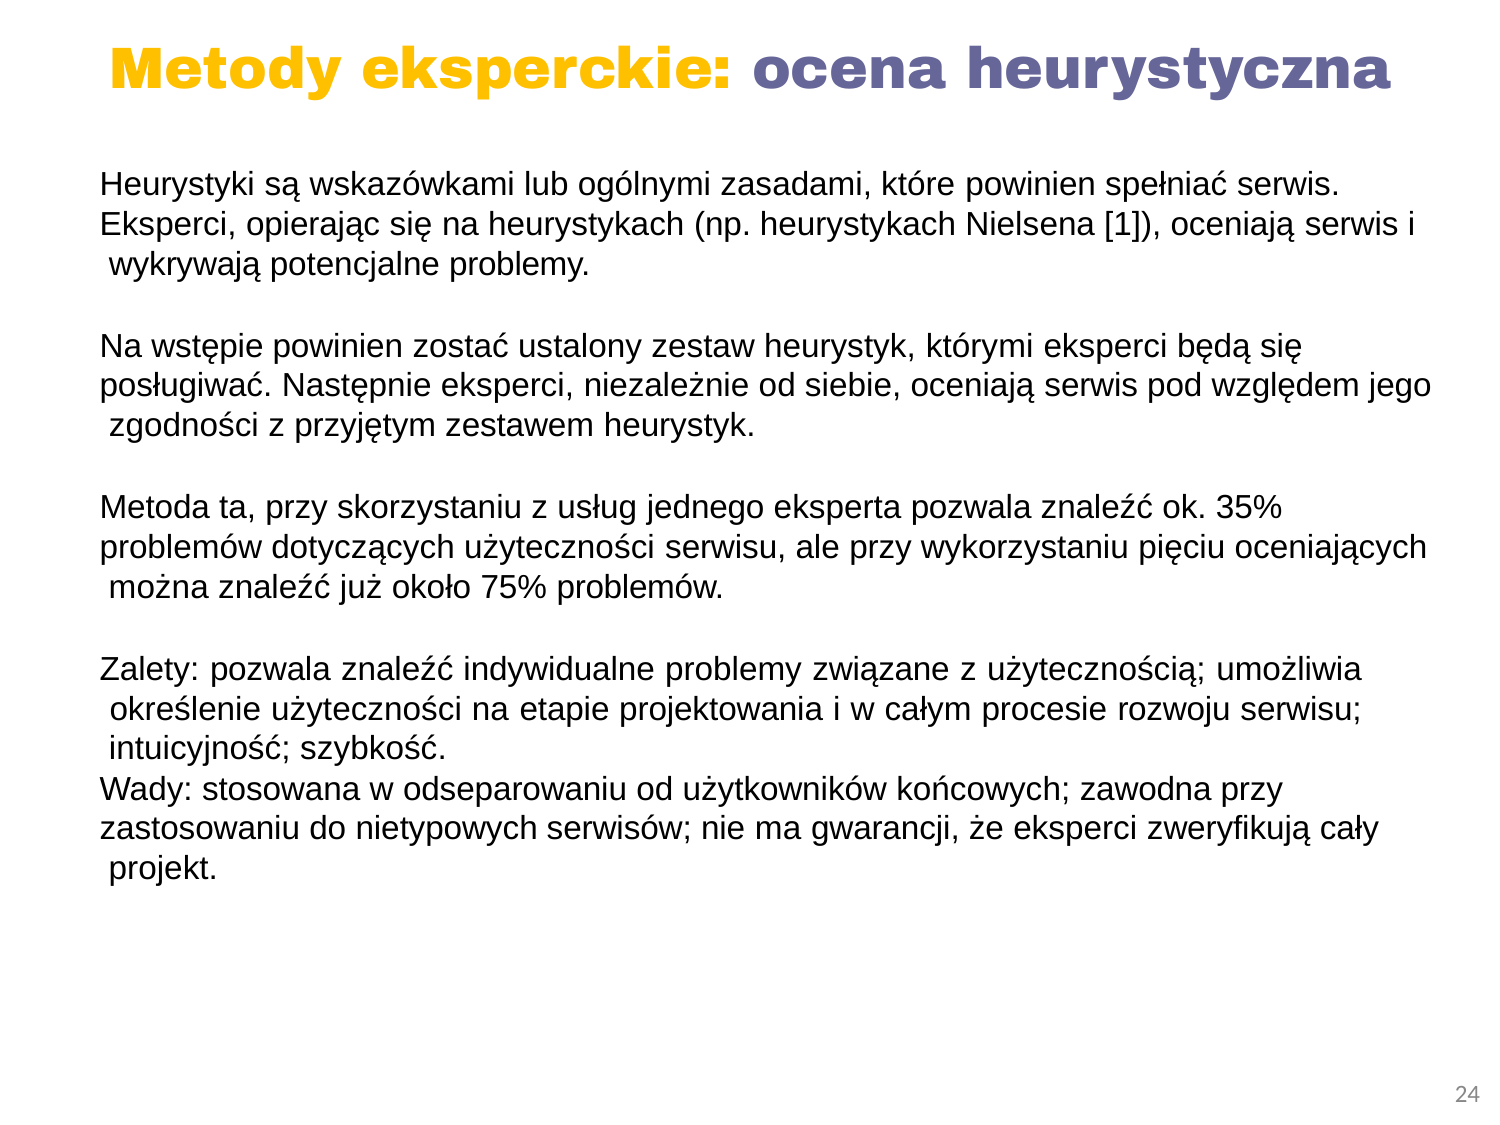

# Metody eksperckie: ocena heurystyczna
Heurystyki są wskazówkami lub ogólnymi zasadami, które powinien spełniać serwis.  Eksperci, opierając się na heurystykach (np. heurystykach Nielsena [1]), oceniają serwis i  wykrywają potencjalne problemy.

Na wstępie powinien zostać ustalony zestaw heurystyk, którymi eksperci będą się  posługiwać. Następnie eksperci, niezależnie od siebie, oceniają serwis pod względem jego  zgodności z przyjętym zestawem heurystyk.

Metoda ta, przy skorzystaniu z usług jednego eksperta pozwala znaleźć ok. 35%  problemów dotyczących użyteczności serwisu, ale przy wykorzystaniu pięciu oceniających  można znaleźć już około 75% problemów.

Zalety: pozwala znaleźć indywidualne problemy związane z użytecznością; umożliwia  określenie użyteczności na etapie projektowania i w całym procesie rozwoju serwisu;  intuicyjność; szybkość.
Wady: stosowana w odseparowaniu od użytkowników końcowych; zawodna przy  zastosowaniu do nietypowych serwisów; nie ma gwarancji, że eksperci zweryfikują cały  projekt.
24